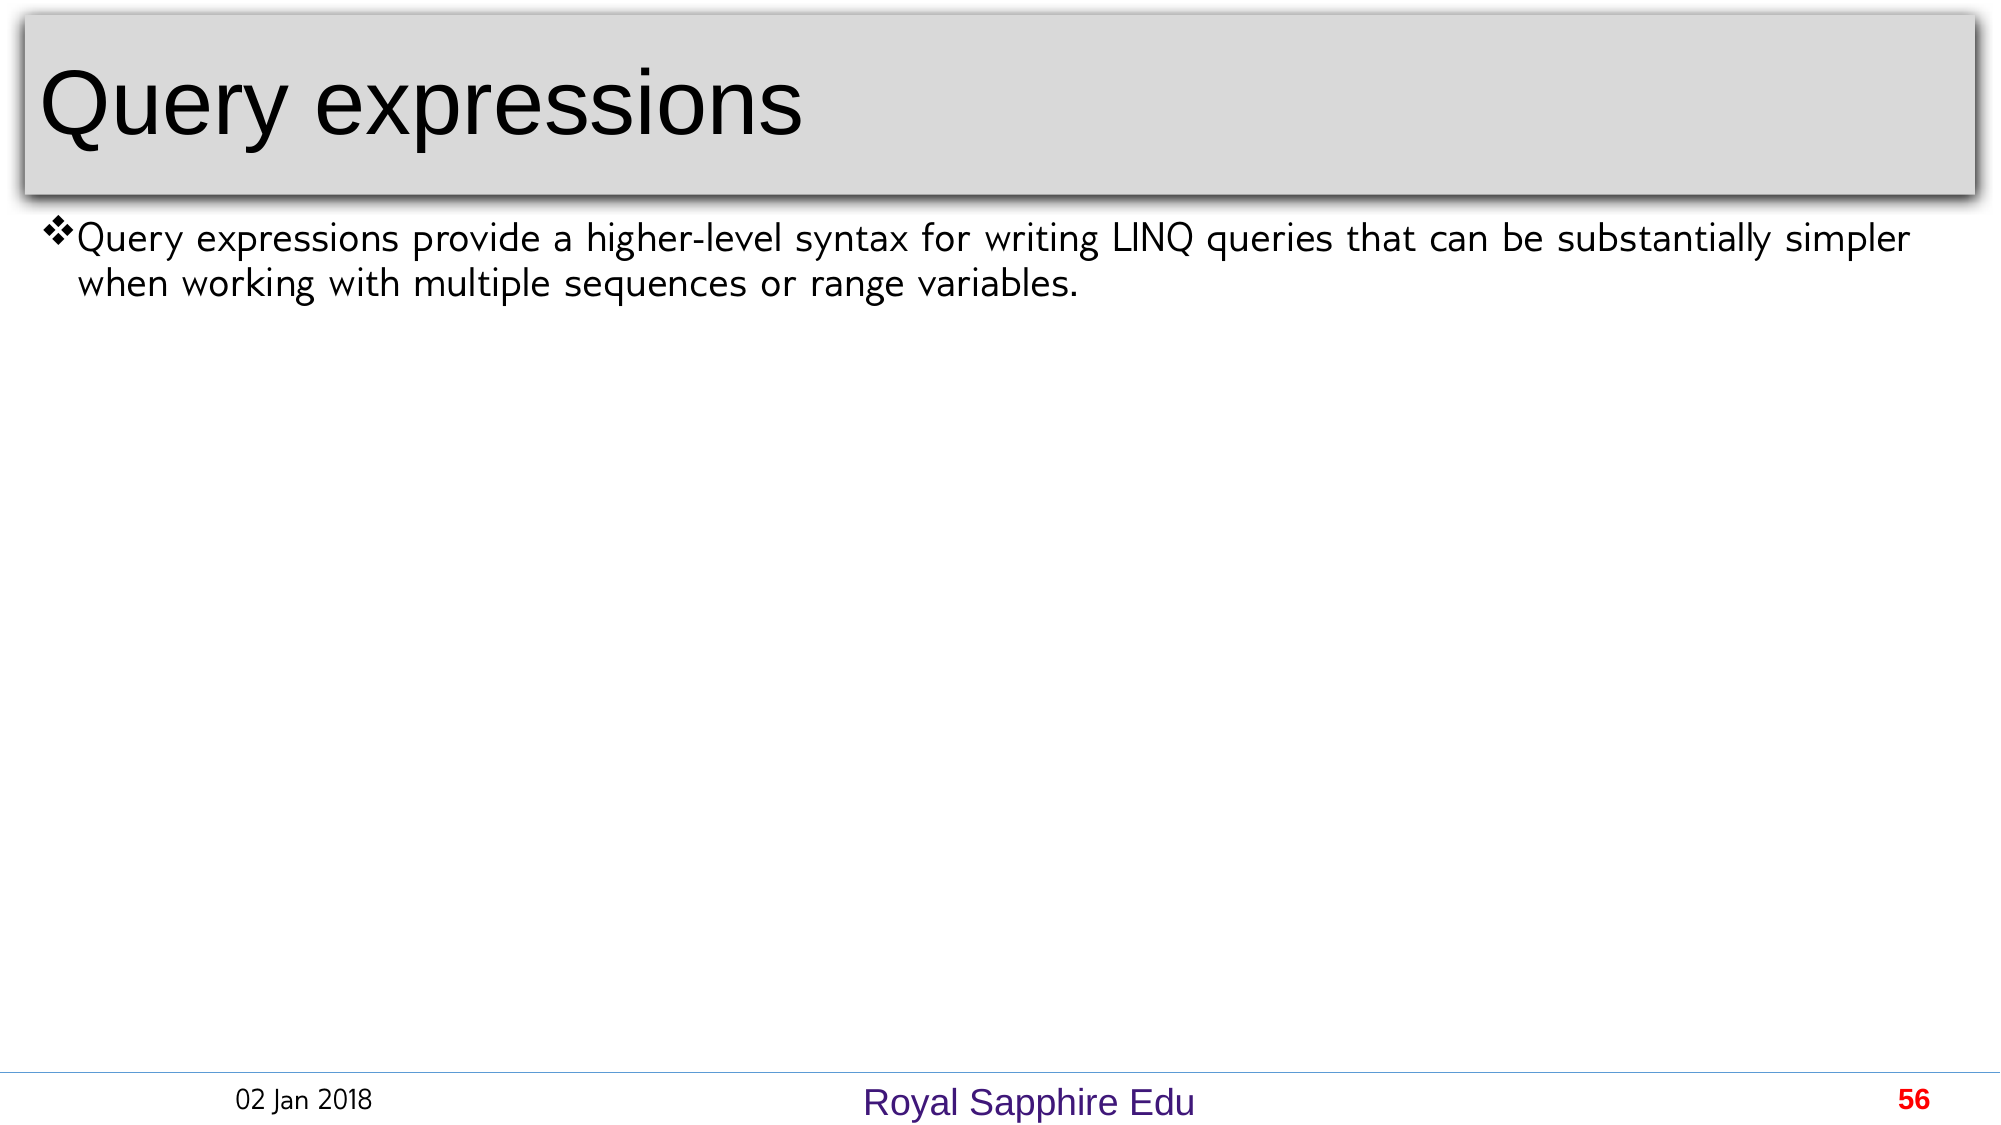

# Query expressions
Query expressions provide a higher-level syntax for writing LINQ queries that can be substantially simpler when working with multiple sequences or range variables.
02 Jan 2018
56